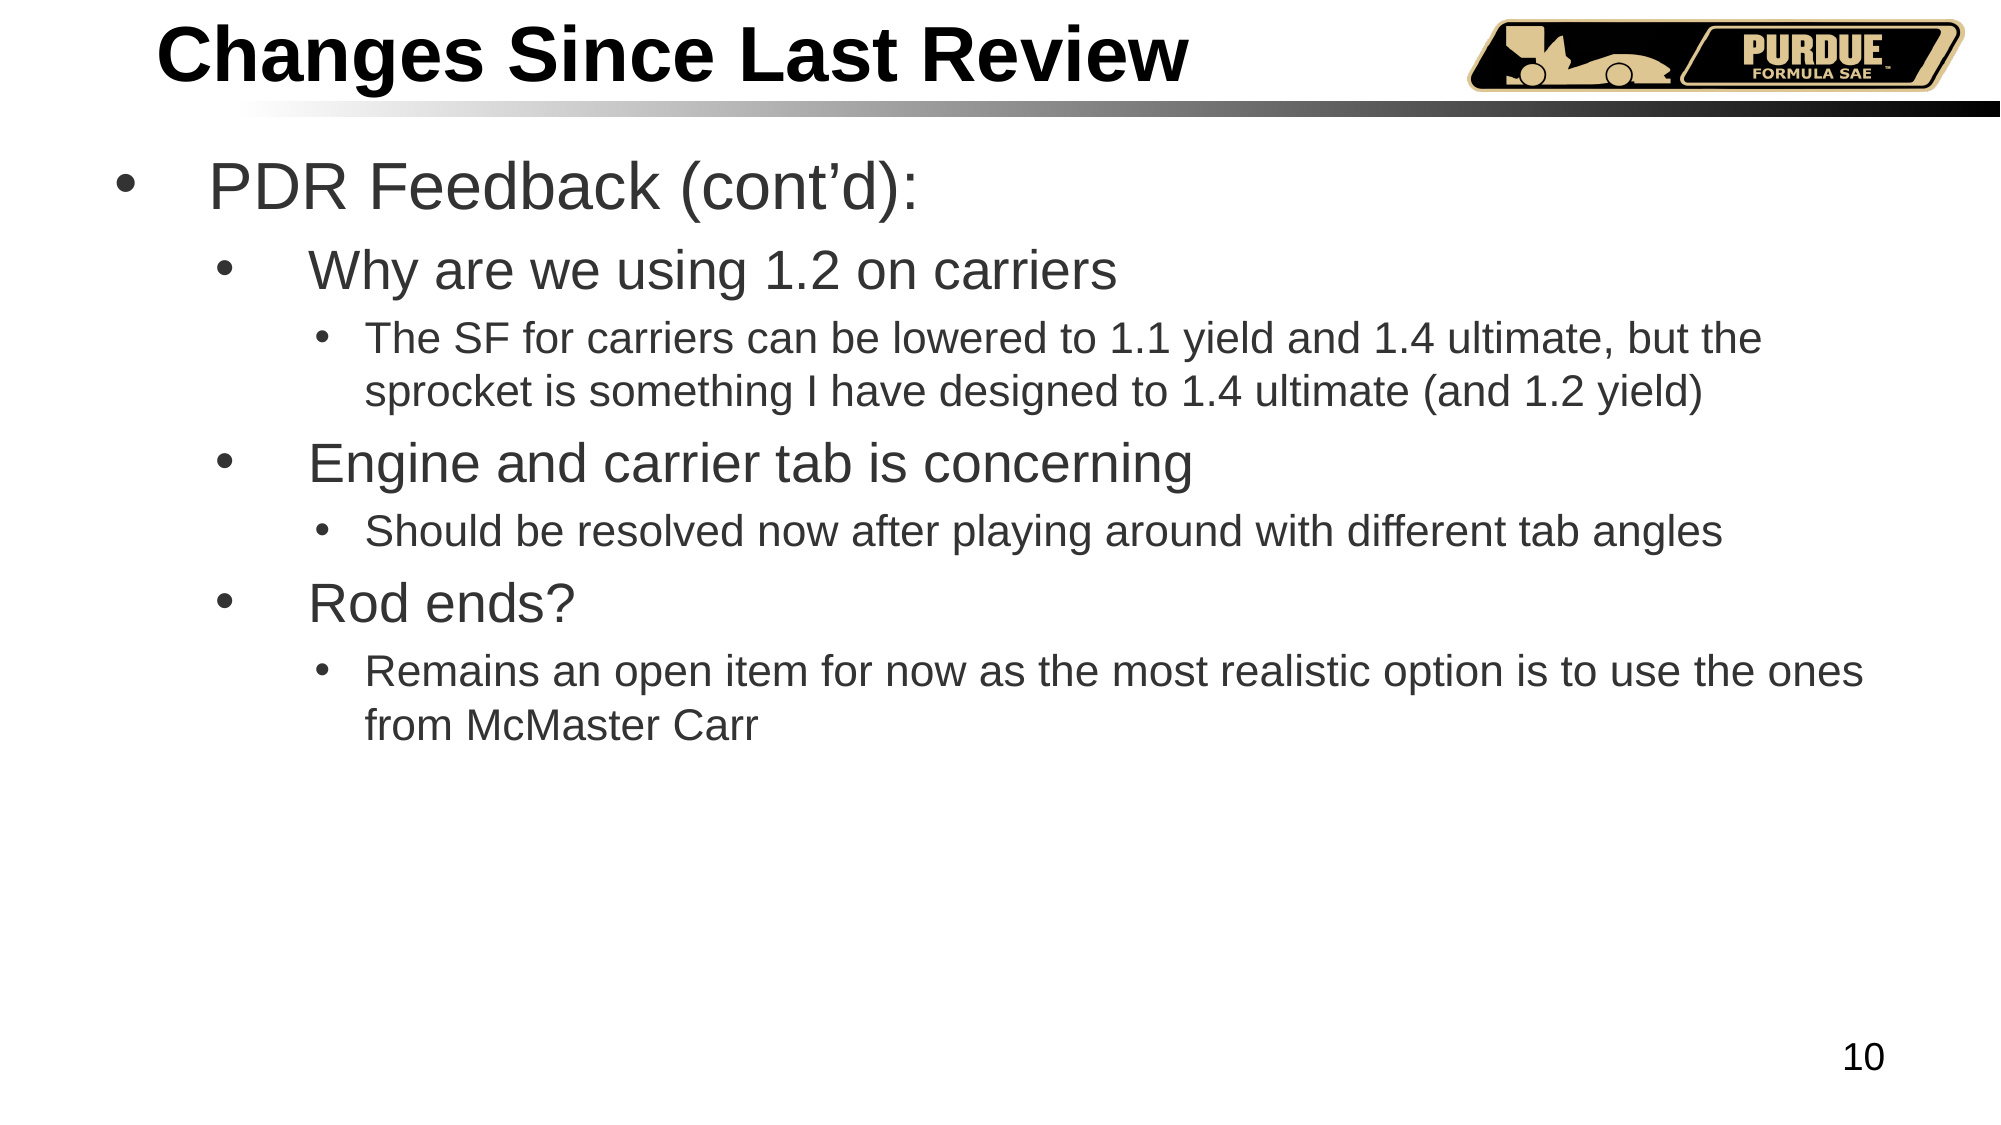

# Changes Since Last Review
PDR Feedback (cont’d):
Why are we using 1.2 on carriers
The SF for carriers can be lowered to 1.1 yield and 1.4 ultimate, but the sprocket is something I have designed to 1.4 ultimate (and 1.2 yield)
Engine and carrier tab is concerning
Should be resolved now after playing around with different tab angles
Rod ends?
Remains an open item for now as the most realistic option is to use the ones from McMaster Carr
10